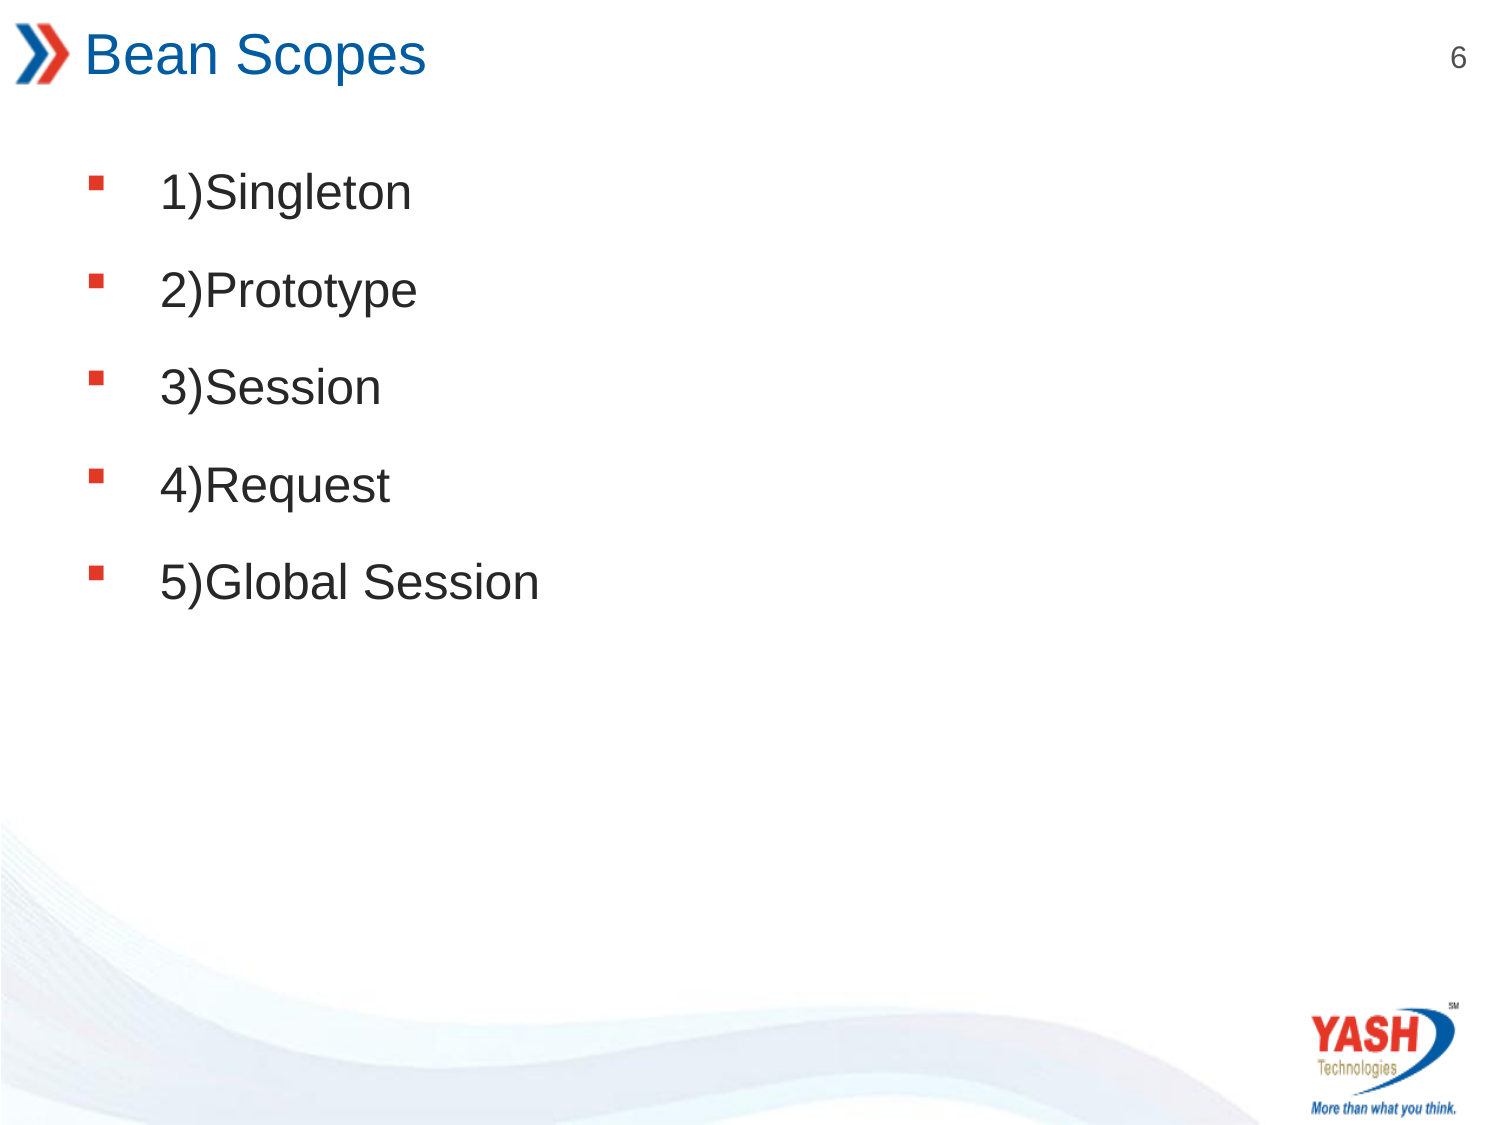

# Bean Scopes
1)Singleton
2)Prototype
3)Session
4)Request
5)Global Session